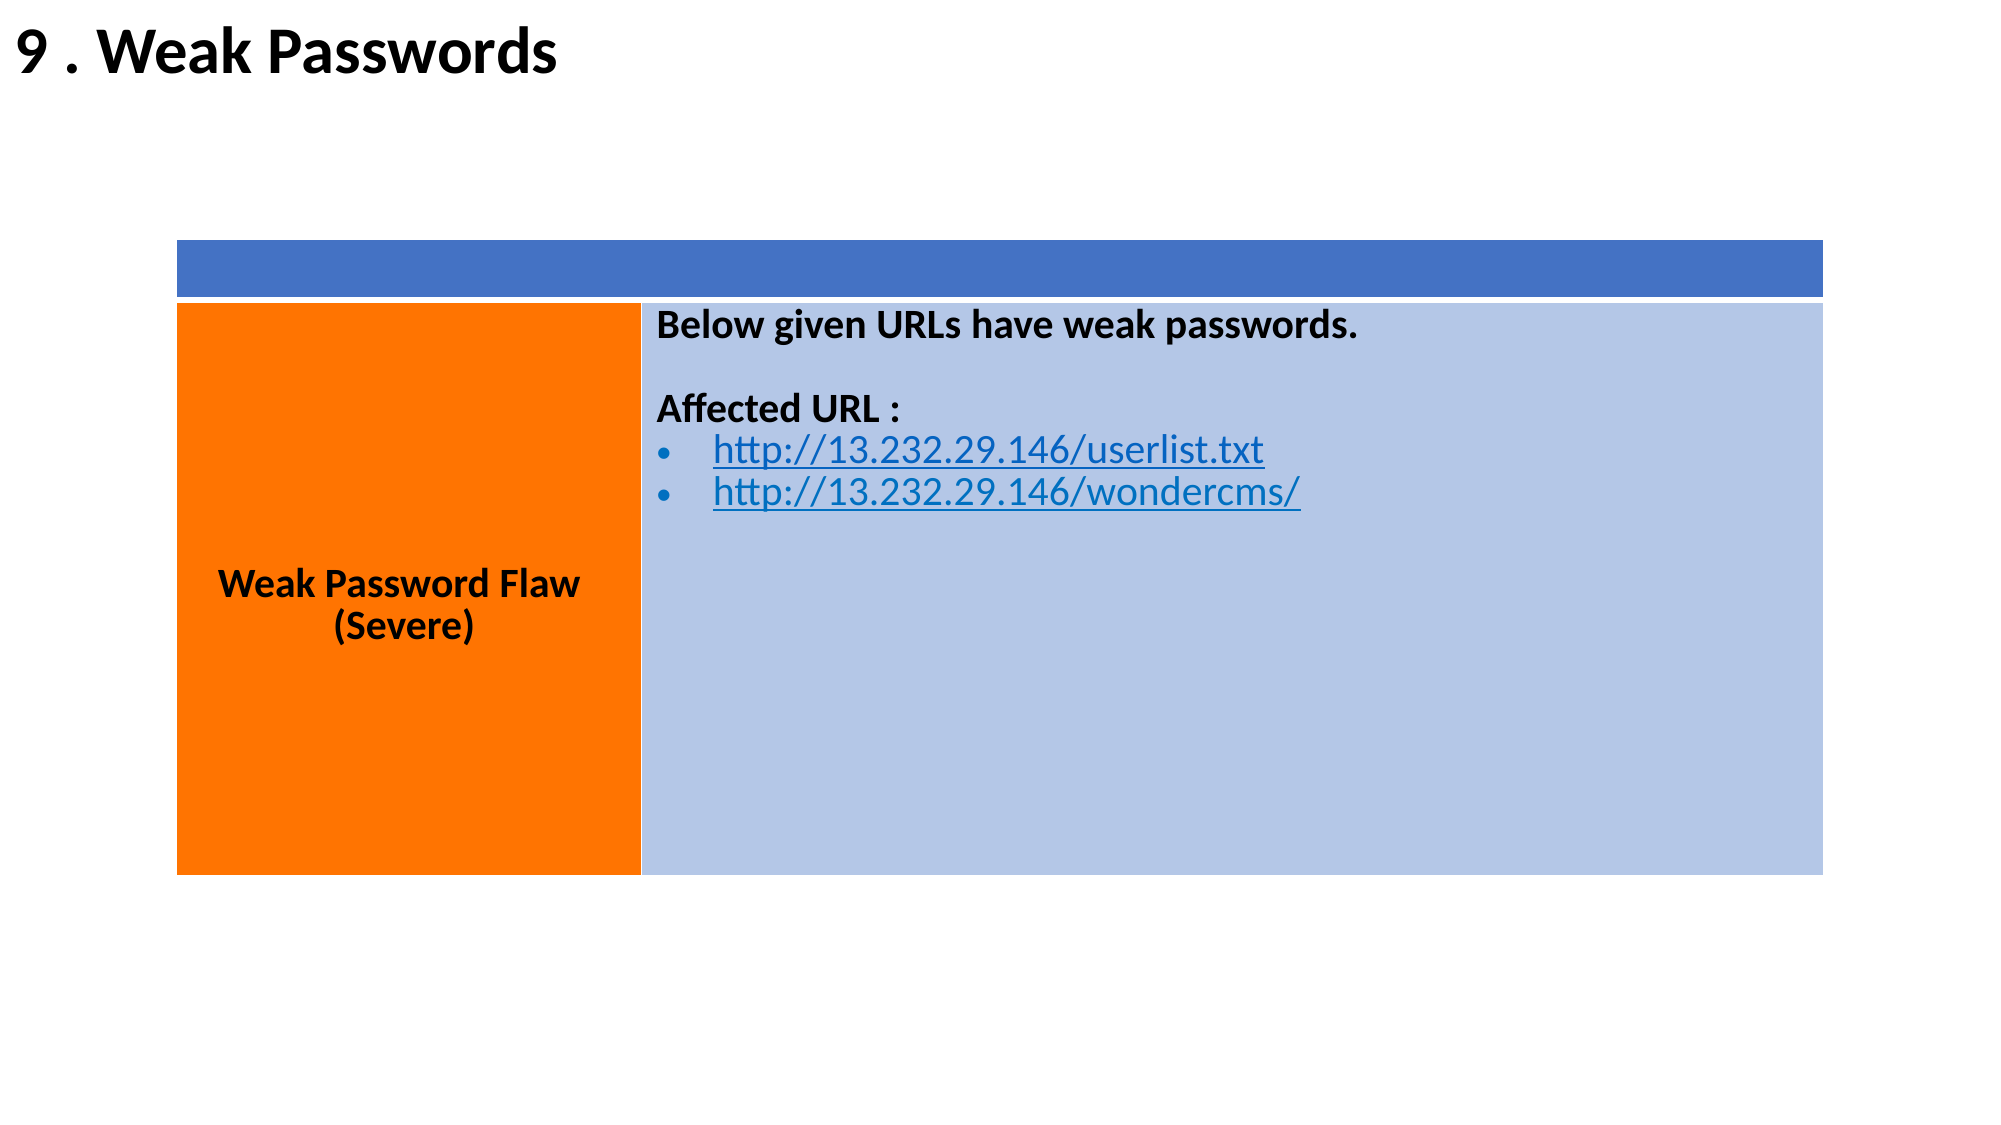

9 . Weak Passwords

|  |
| --- |
| Weak Password Flaw (Severe) | Below given URLs have weak passwords. Affected URL : http://13.232.29.146/userlist.txt http://13.232.29.146/wondercms/ |
| --- | --- |